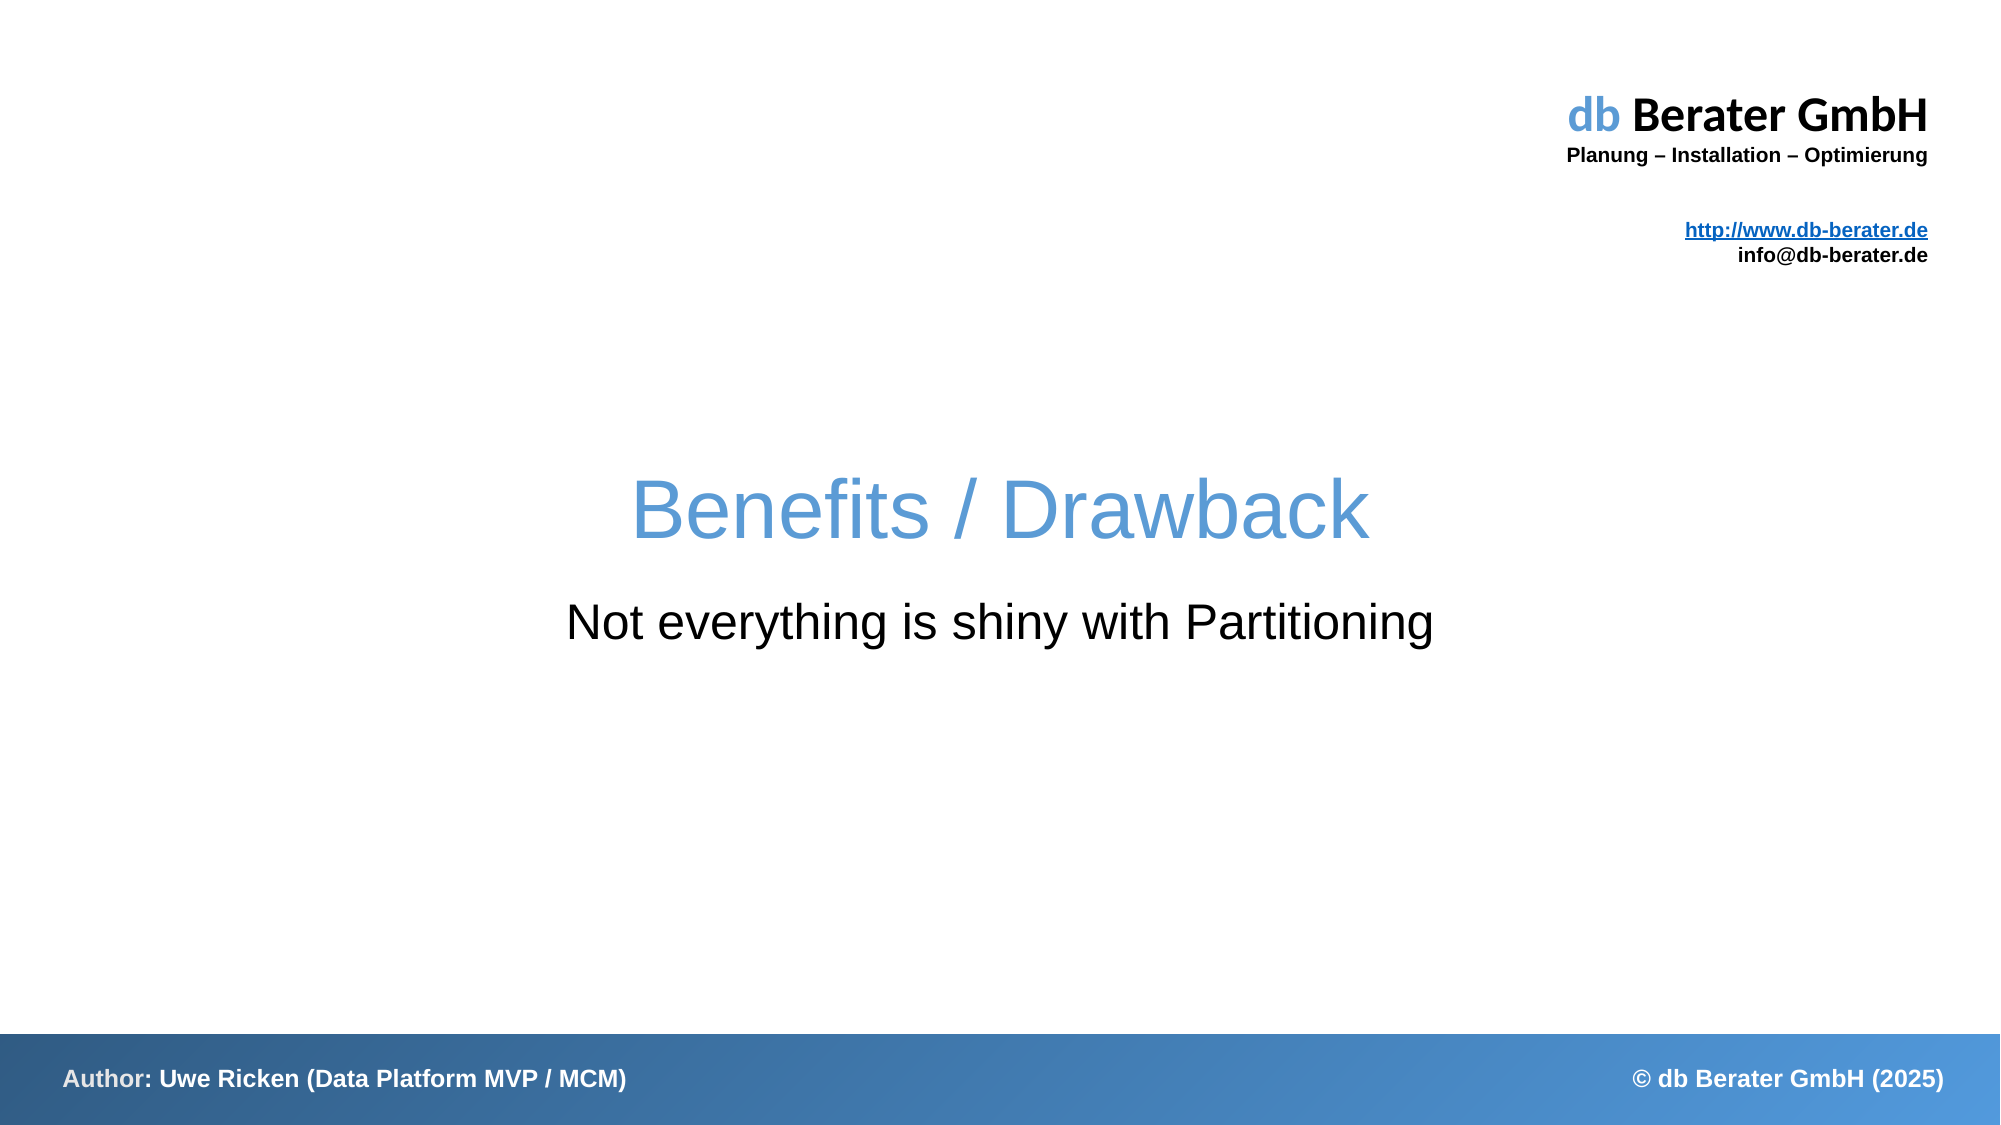

# Benefits / Drawback
Not everything is shiny with Partitioning